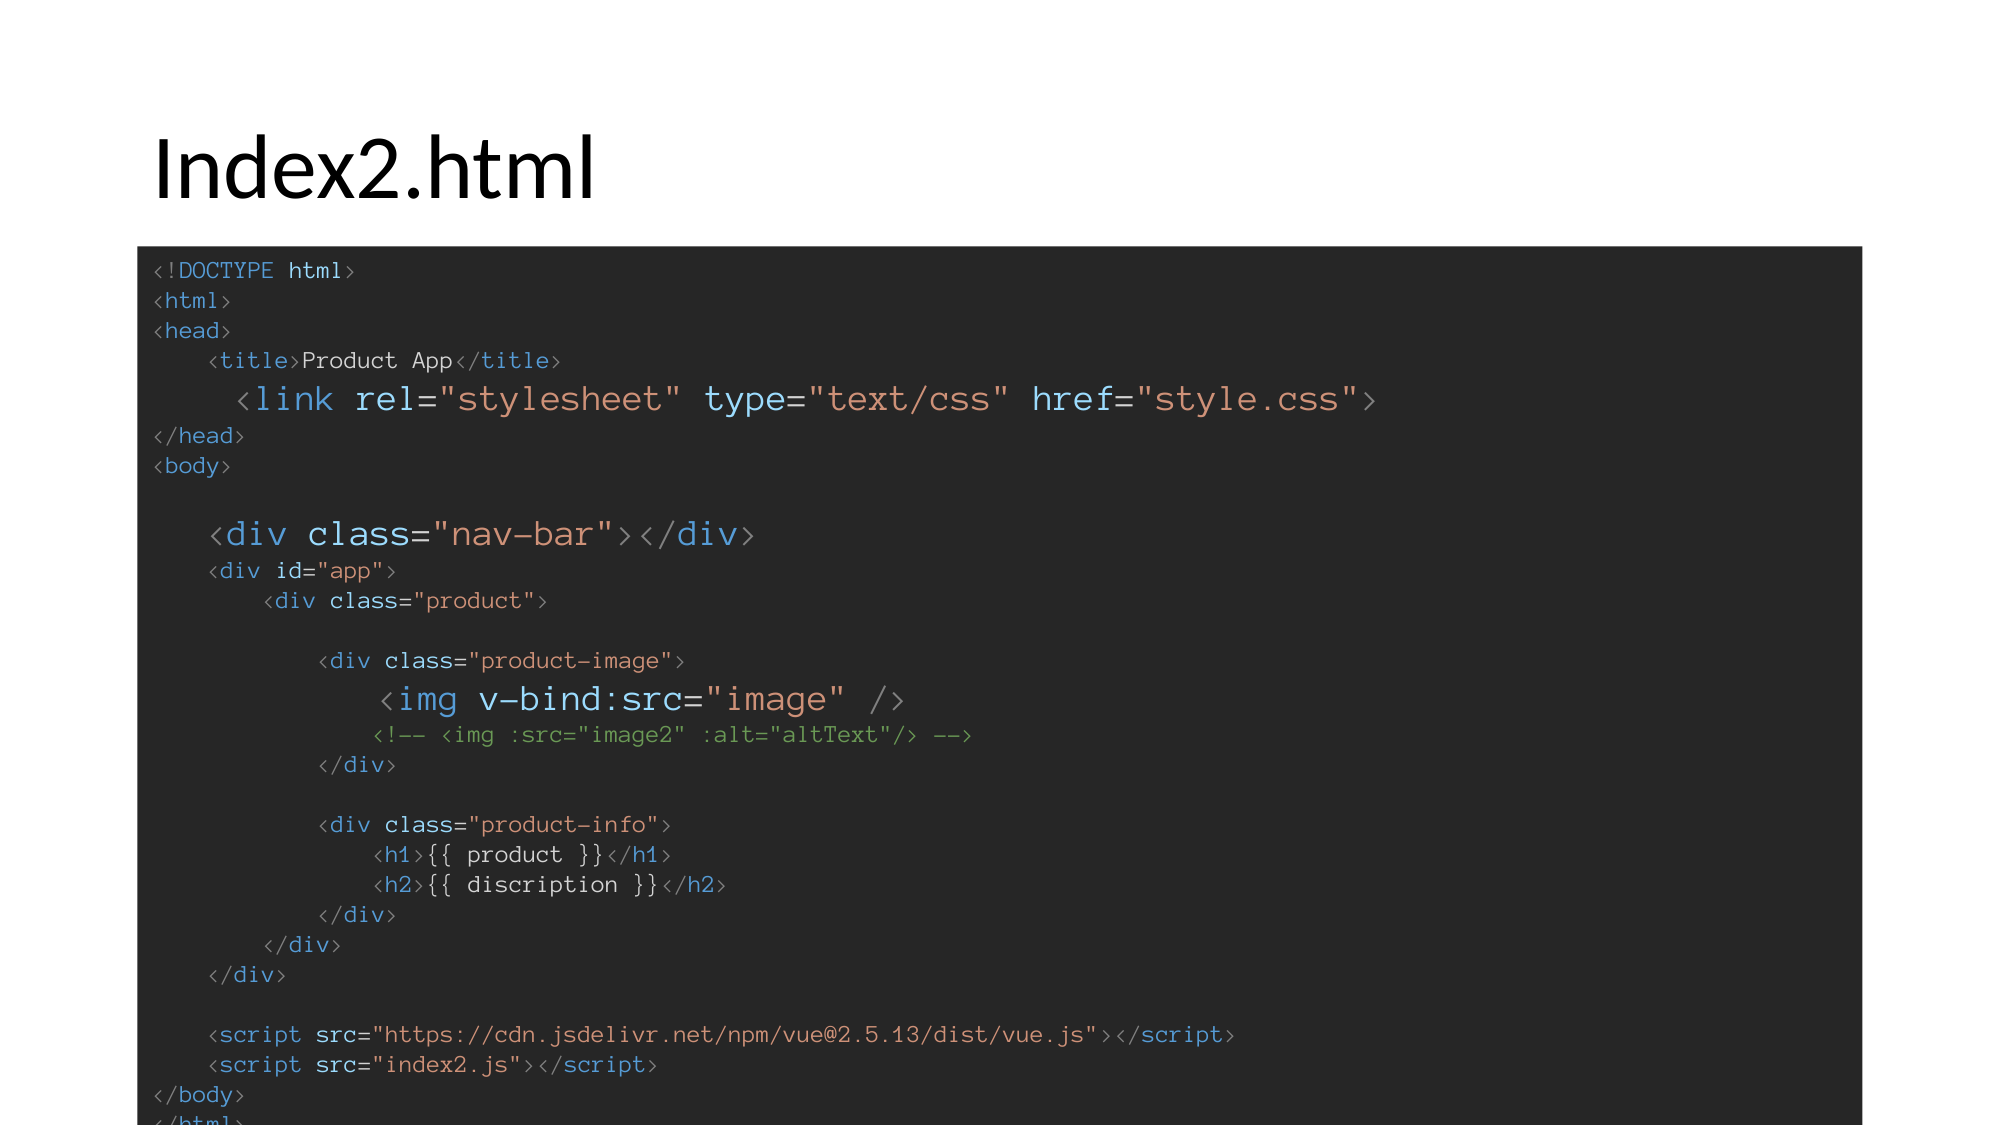

# Index2.html
<!DOCTYPE html>
<html>
<head>
    <title>Product App</title>
    <link rel="stylesheet" type="text/css" href="style.css">
</head>
<body>
    <div class="nav-bar"></div>
    <div id="app">
        <div class="product">

            <div class="product-image">
           <img v-bind:src="image" />
                <!-- <img :src="image2" :alt="altText"/> -->
            </div>

            <div class="product-info">
                <h1>{{ product }}</h1>
                <h2>{{ discription }}</h2>
            </div>
        </div>
    </div>
    <script src="https://cdn.jsdelivr.net/npm/vue@2.5.13/dist/vue.js"></script>
    <script src="index2.js"></script>
</body>
</html>